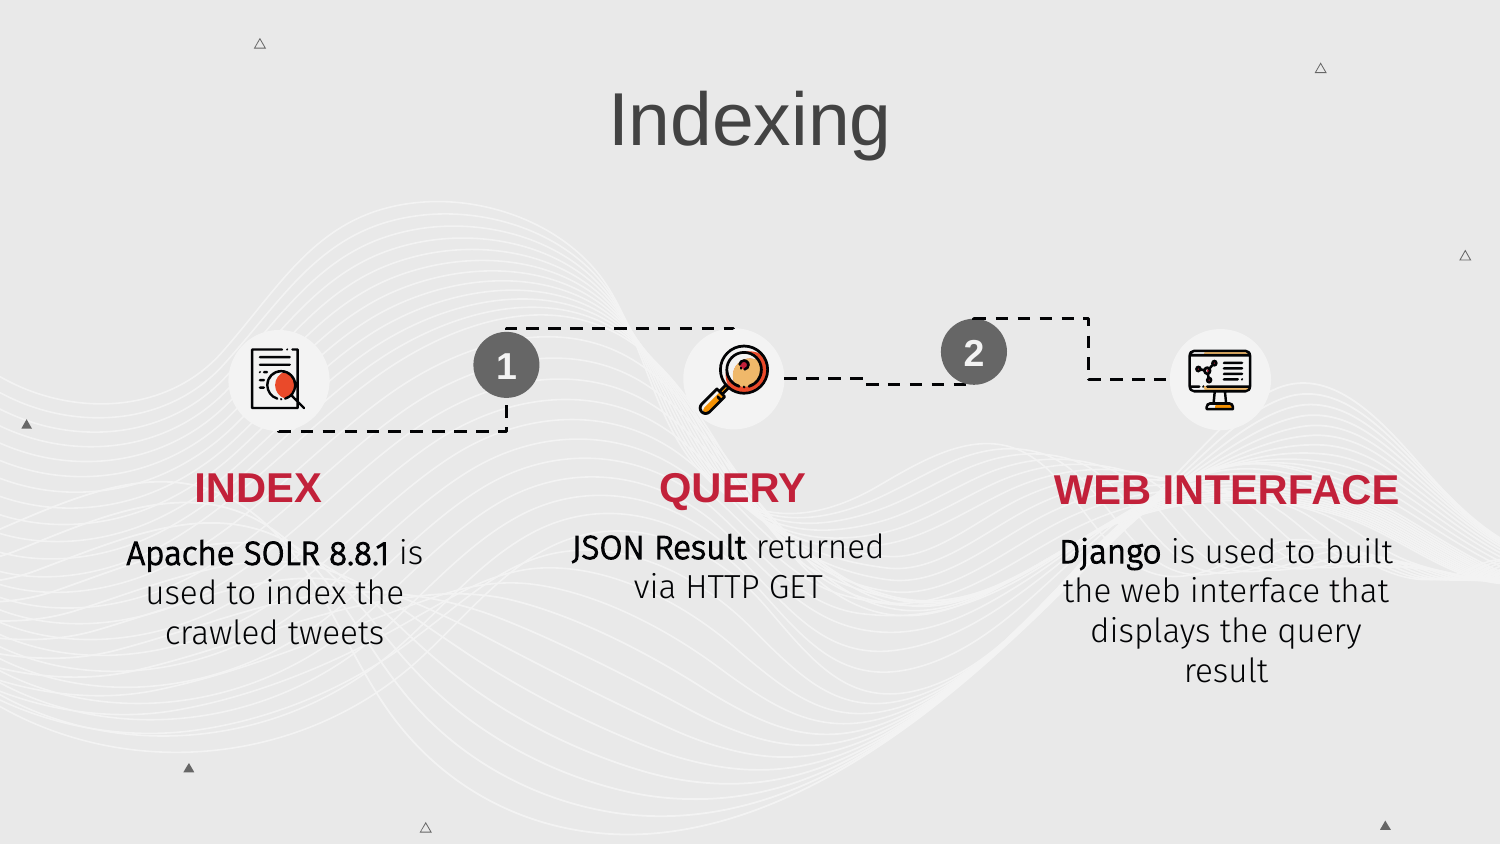

# Indexing
2

1

INDEX
QUERY
WEB INTERFACE
JSON Result returned via HTTP GET
Django is used to built the web interface that displays the query result
Apache SOLR 8.8.1 is used to index the crawled tweets